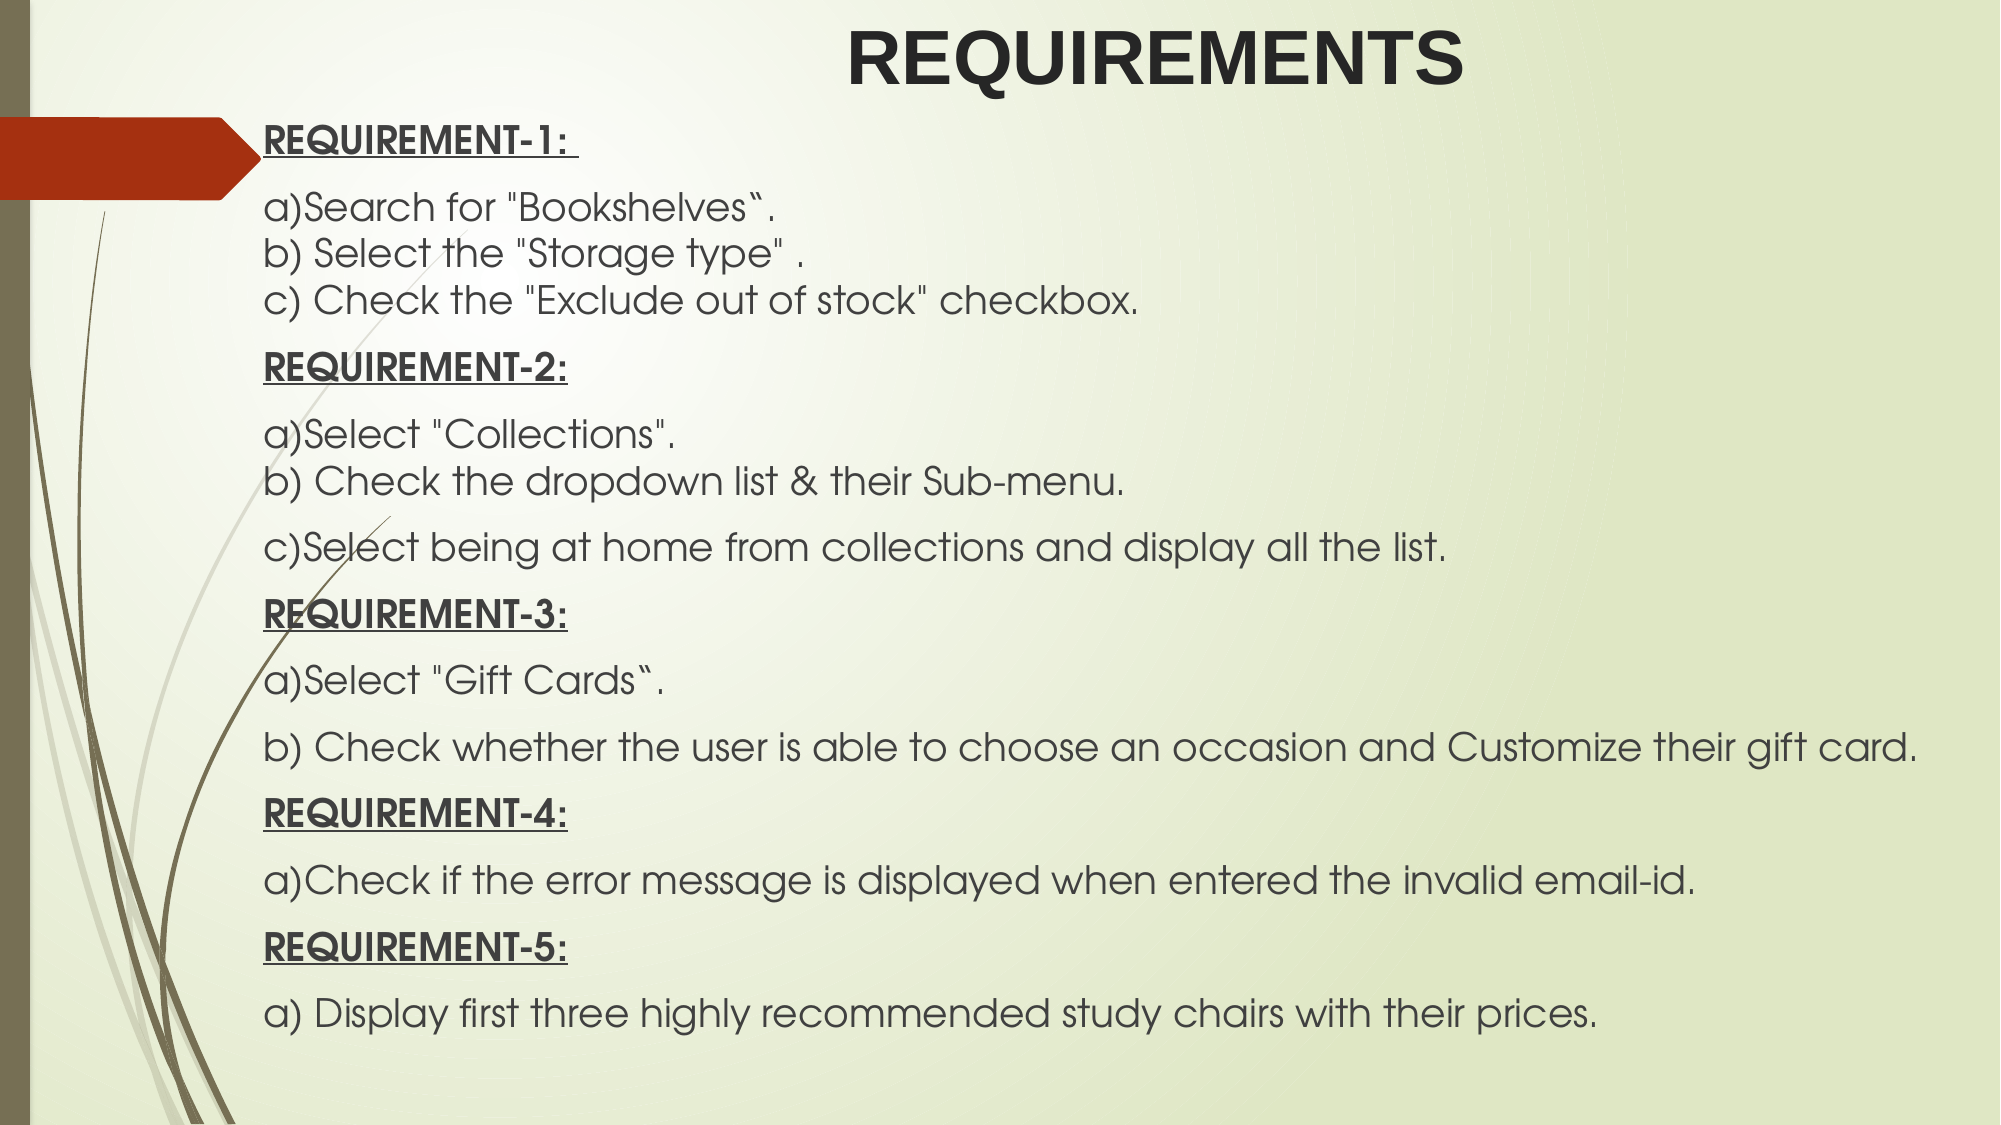

# REQUIREMENTS
REQUIREMENT-1:
a)Search for "Bookshelves“.
b) Select the "Storage type" .
c) Check the "Exclude out of stock" checkbox.
REQUIREMENT-2:
a)Select "Collections".
b) Check the dropdown list & their Sub-menu.
c)Select being at home from collections and display all the list.
REQUIREMENT-3:
a)Select "Gift Cards“.
b) Check whether the user is able to choose an occasion and Customize their gift card.
REQUIREMENT-4:
a)Check if the error message is displayed when entered the invalid email-id.
REQUIREMENT-5:
a) Display first three highly recommended study chairs with their prices.